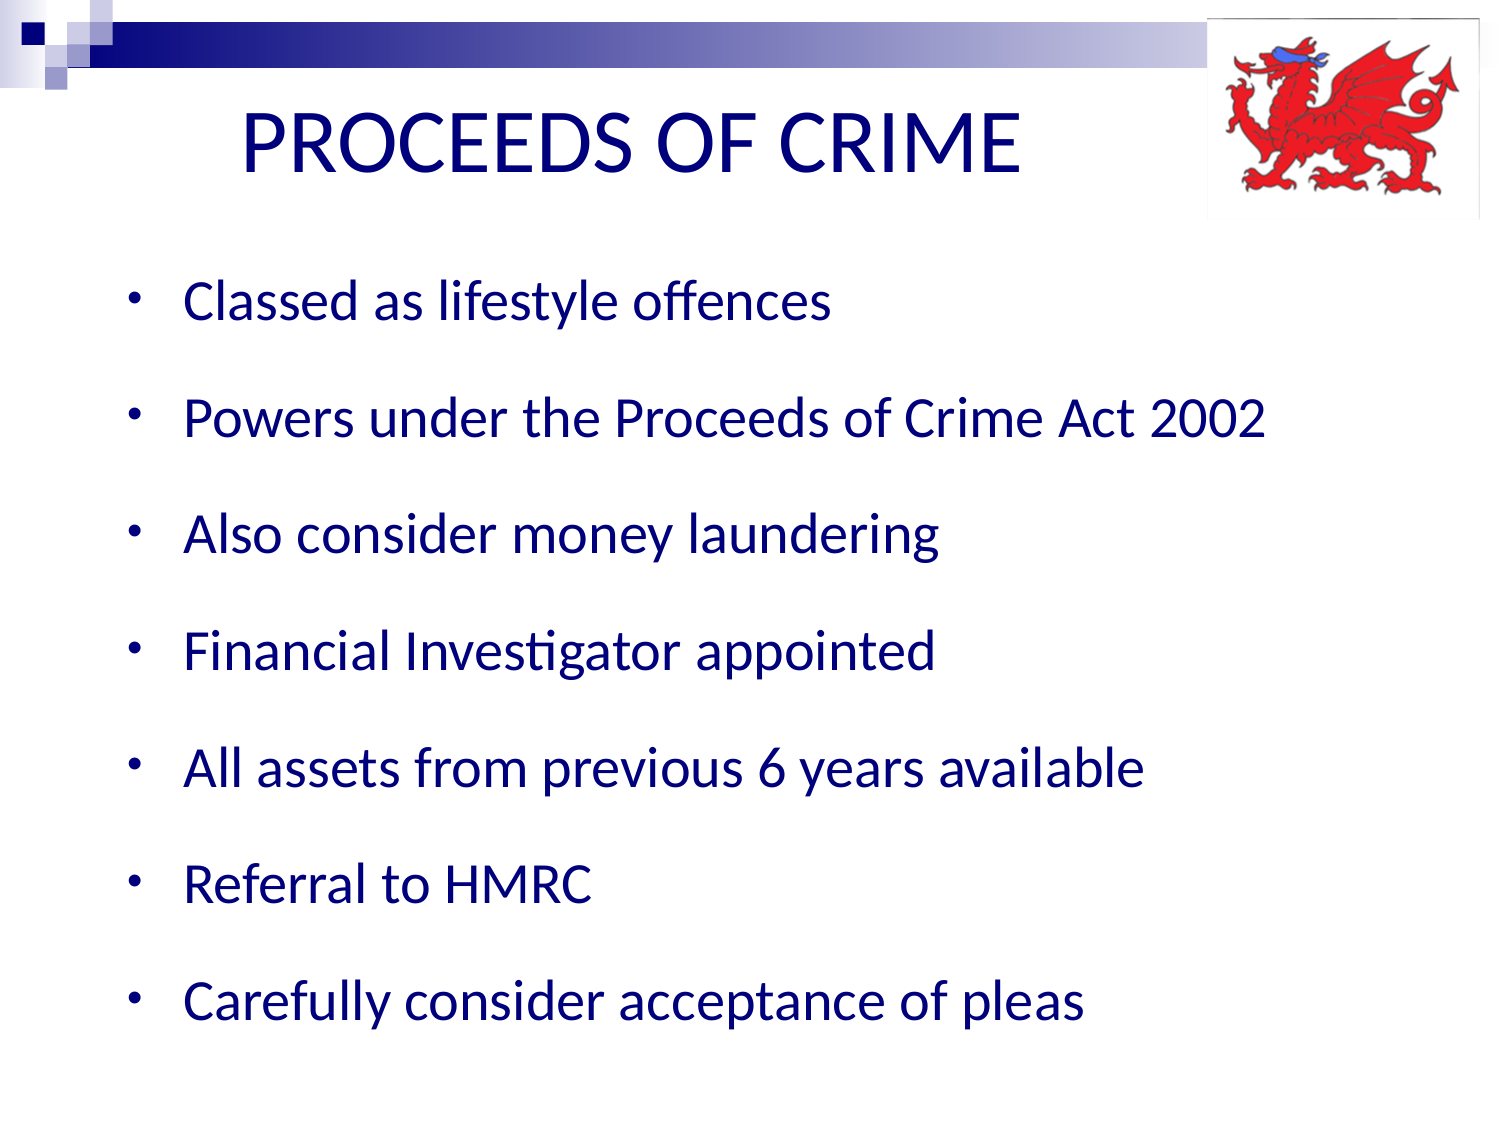

# PROCEEDS OF CRIME
Classed as lifestyle offences
Powers under the Proceeds of Crime Act 2002
Also consider money laundering
Financial Investigator appointed
All assets from previous 6 years available
Referral to HMRC
Carefully consider acceptance of pleas